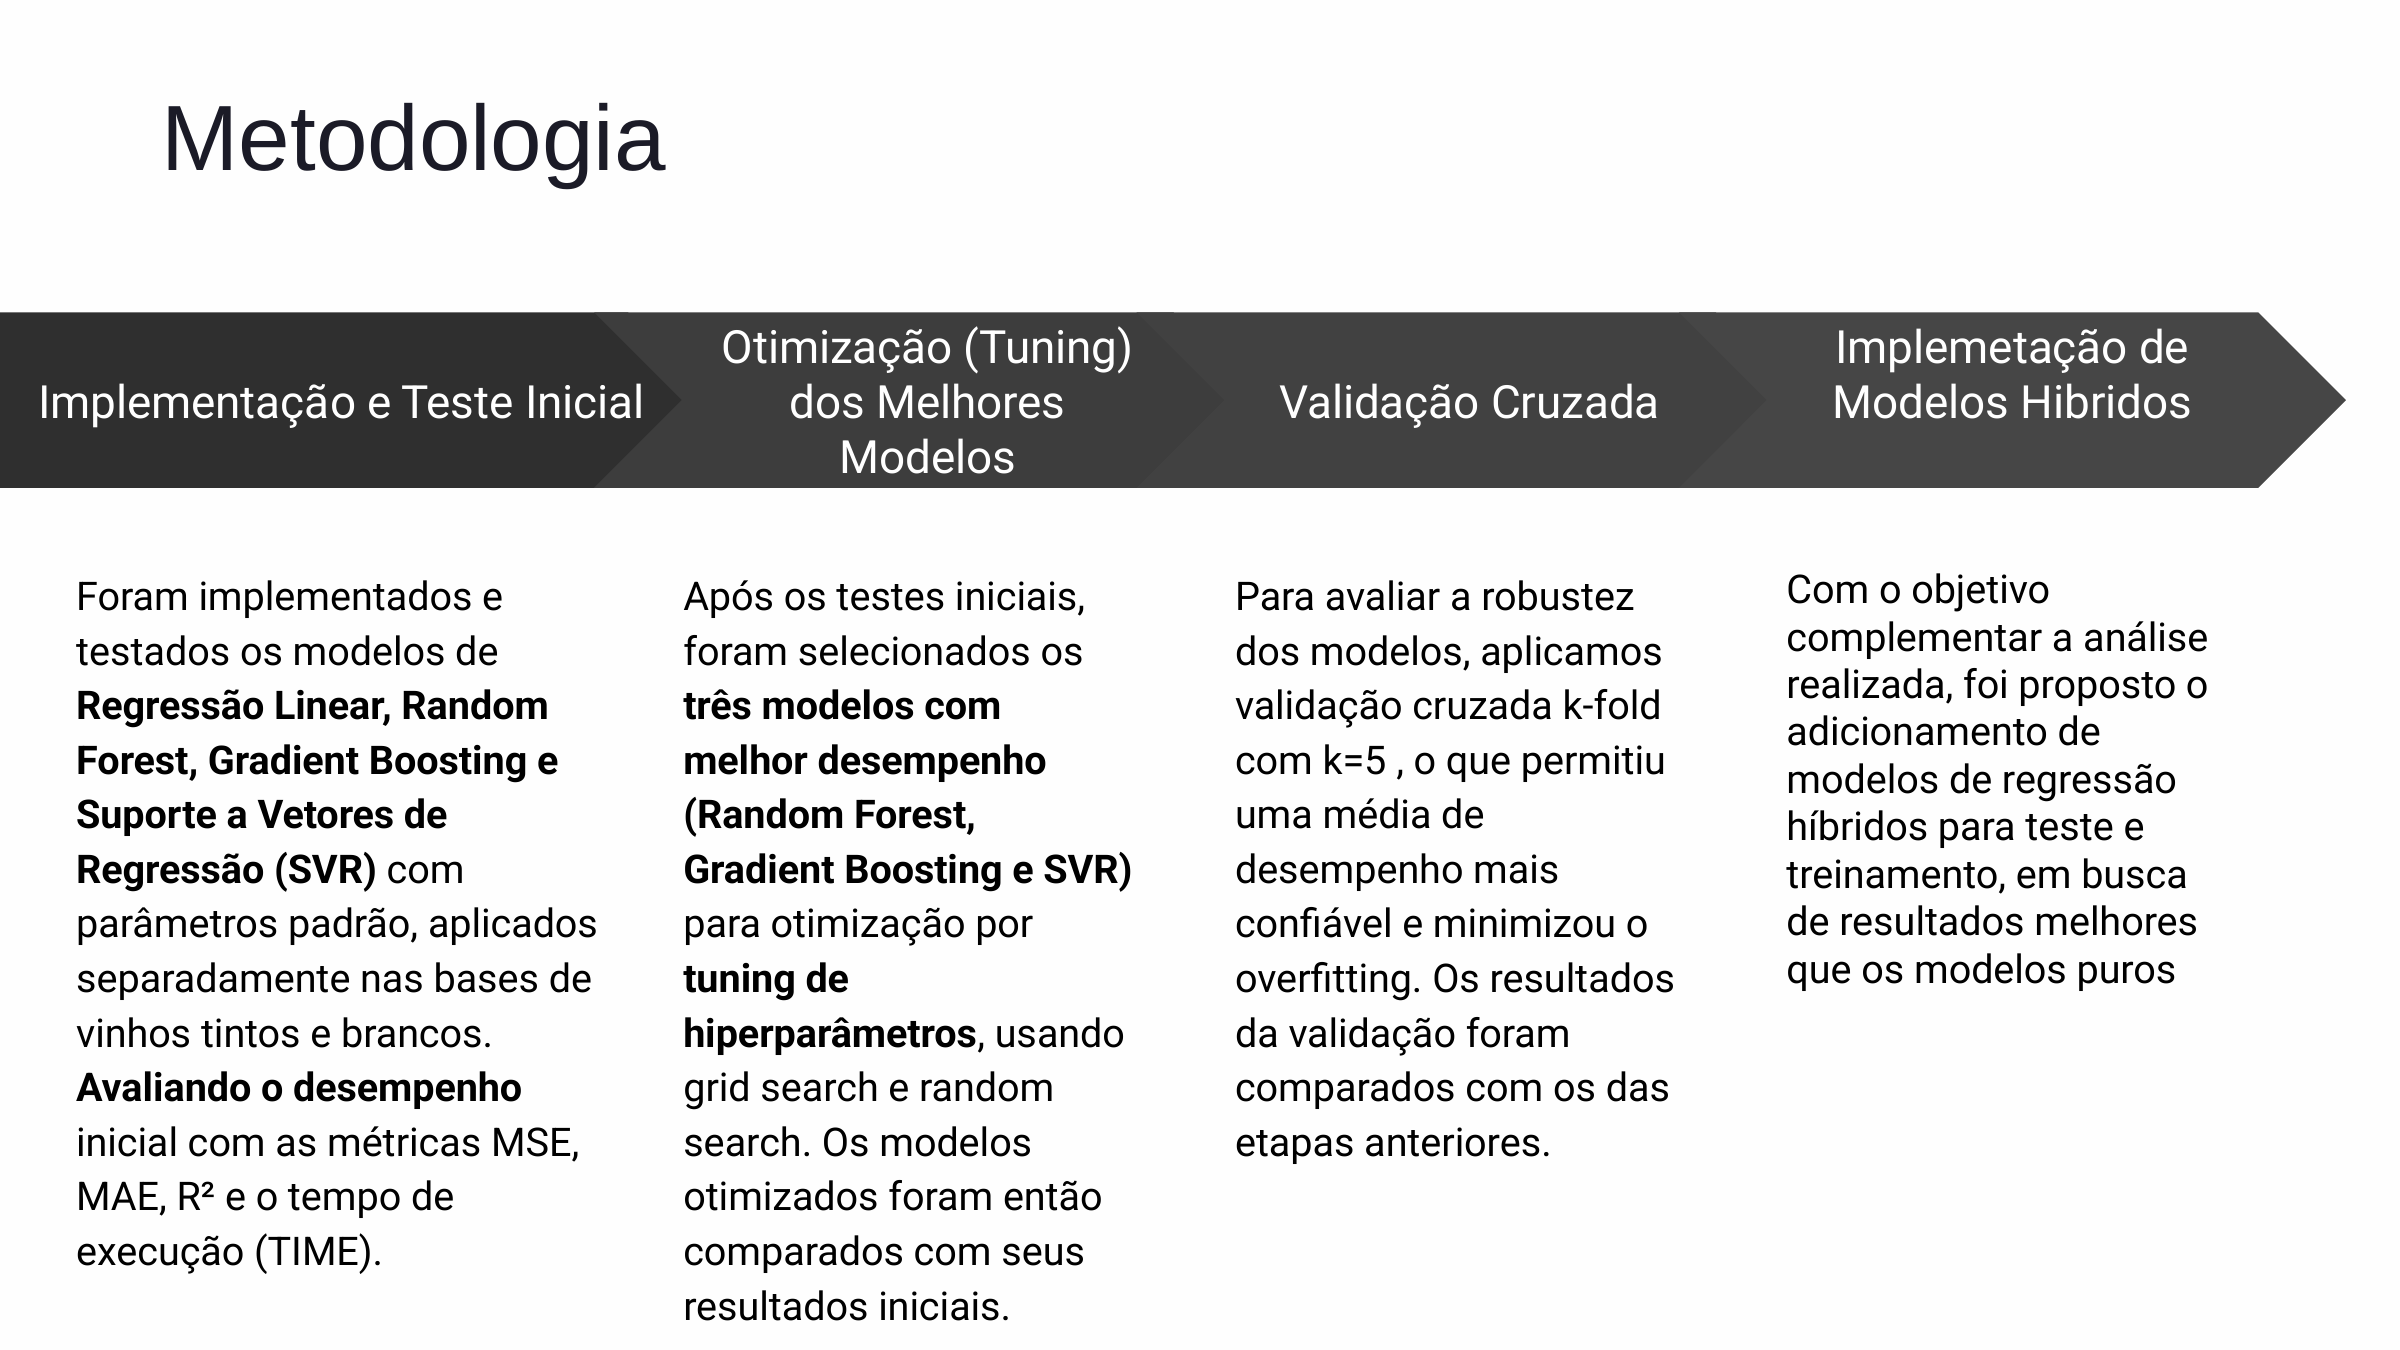

Metodologia
Otimização (Tuning) dos Melhores Modelos
Após os testes iniciais, foram selecionados os três modelos com melhor desempenho (Random Forest, Gradient Boosting e SVR) para otimização por tuning de hiperparâmetros, usando grid search e random search. Os modelos otimizados foram então comparados com seus resultados iniciais.
Validação Cruzada
Para avaliar a robustez dos modelos, aplicamos validação cruzada k-fold com k=5 , o que permitiu uma média de desempenho mais confiável e minimizou o overfitting. Os resultados da validação foram comparados com os das etapas anteriores.
Implemetação de Modelos Hibridos

Com o objetivo complementar a análise realizada, foi proposto o adicionamento de modelos de regressão híbridos para teste e treinamento, em busca de resultados melhores que os modelos puros
 Implementação e Teste Inicial
Foram implementados e testados os modelos de Regressão Linear, Random Forest, Gradient Boosting e Suporte a Vetores de Regressão (SVR) com parâmetros padrão, aplicados separadamente nas bases de vinhos tintos e brancos. Avaliando o desempenho inicial com as métricas MSE, MAE, R² e o tempo de execução (TIME).